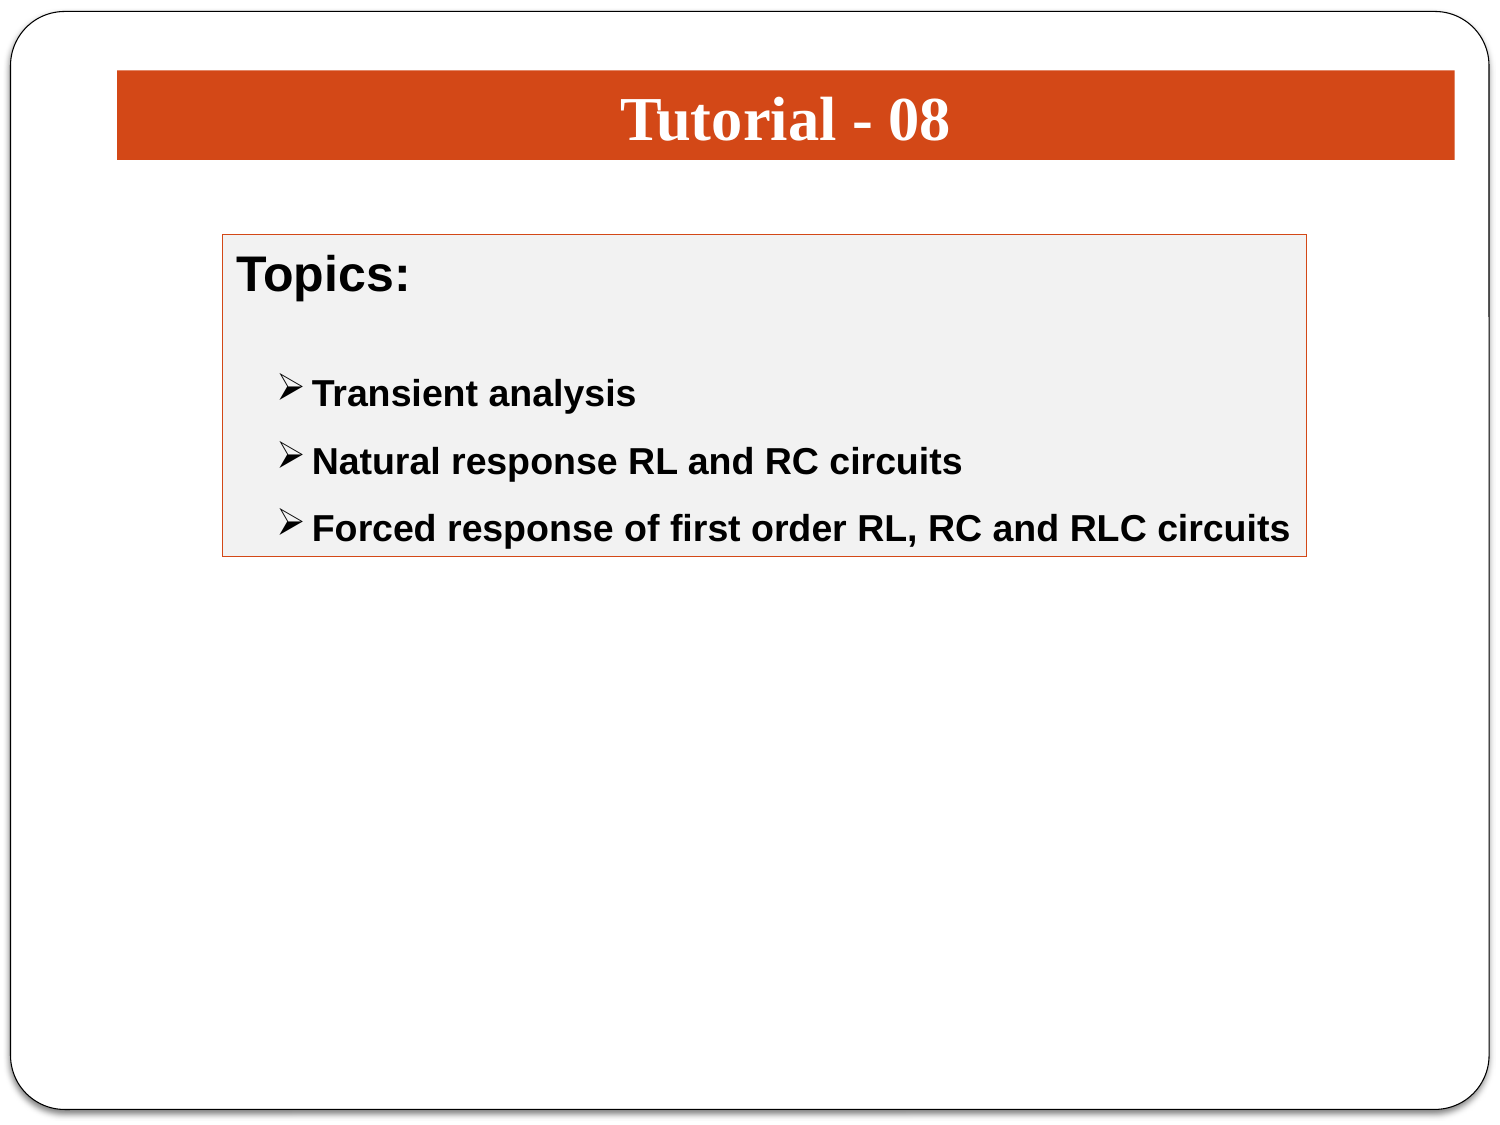

Tutorial - 08
Topics:

Transient analysis
Natural response RL and RC circuits
Forced response of first order RL, RC and RLC circuits